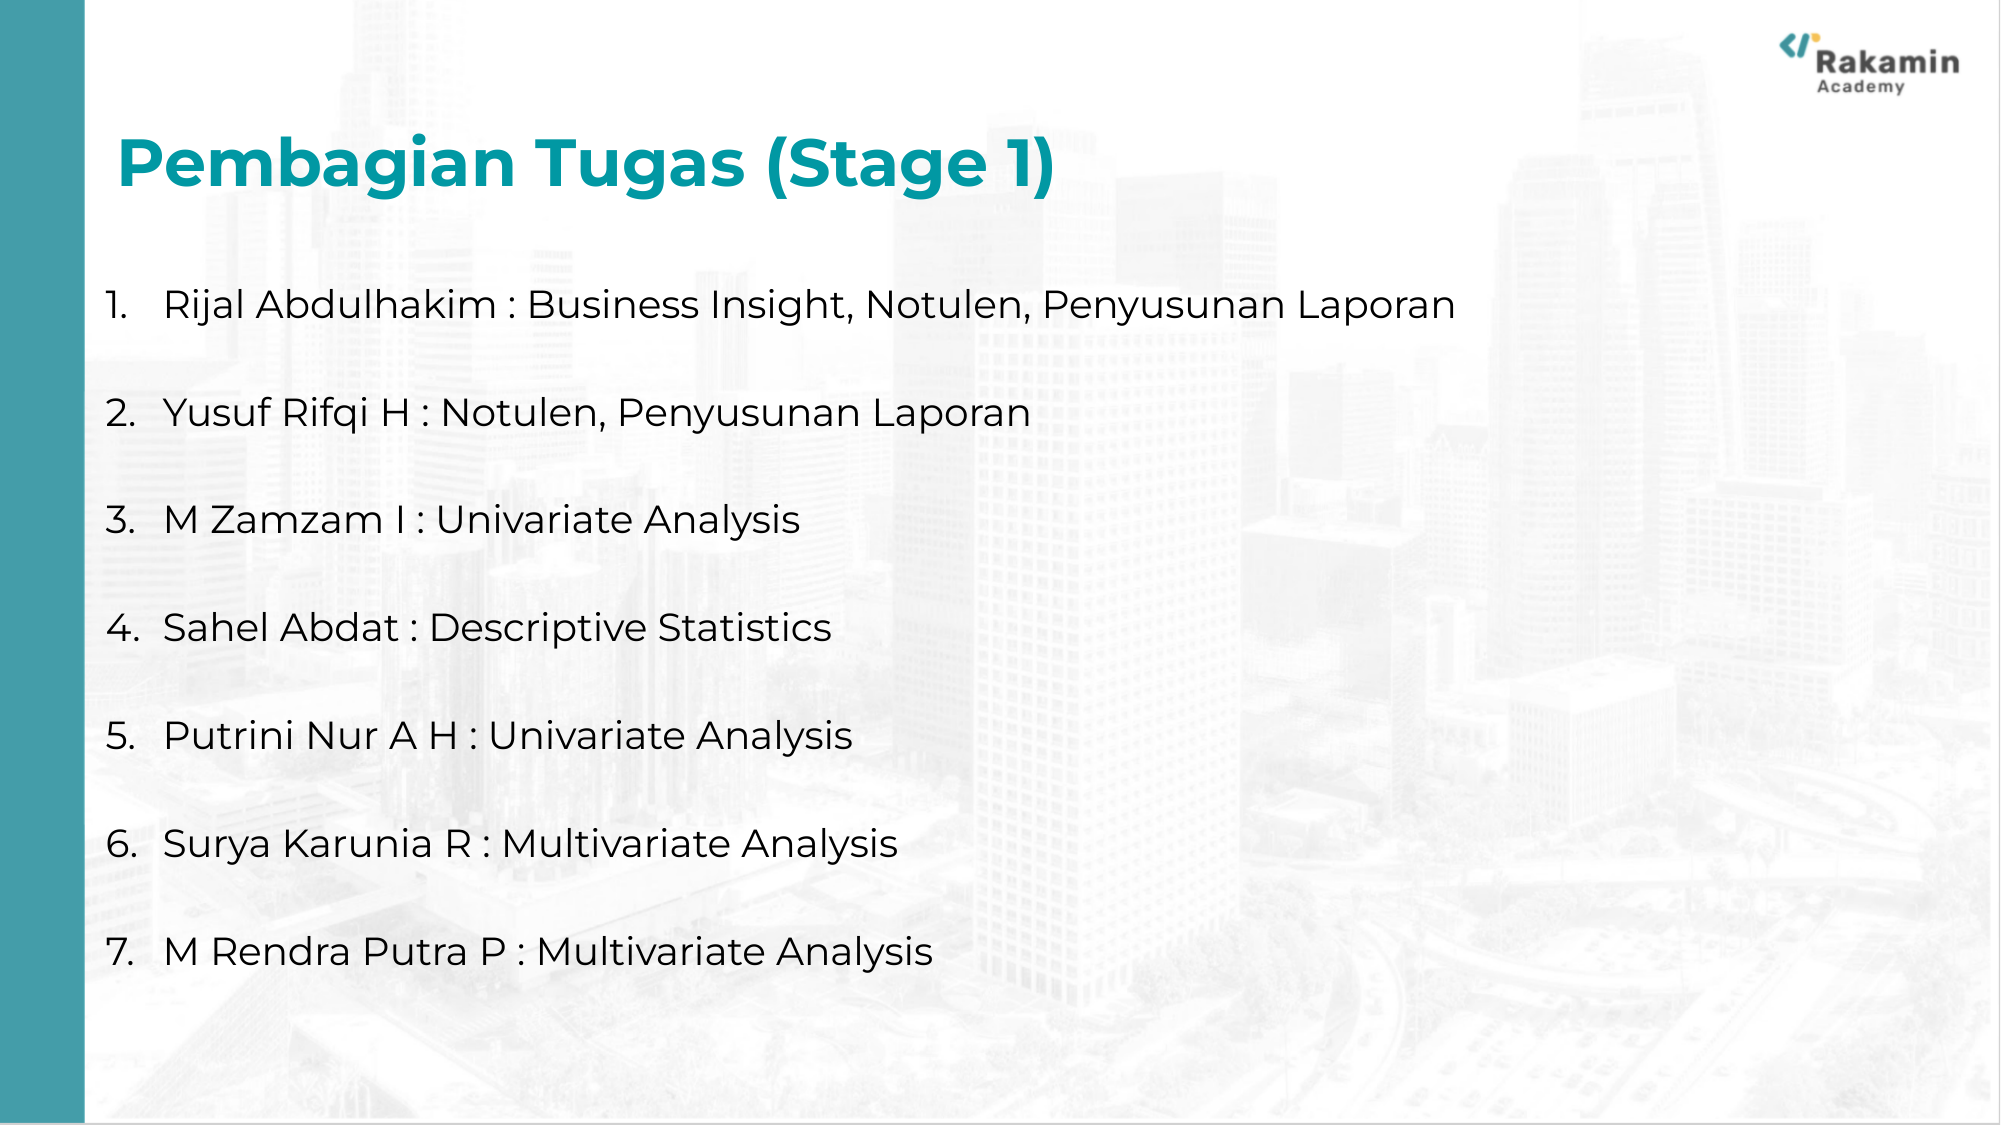

# Pembagian Tugas (Stage 1)

Rijal Abdulhakim : Business Insight, Notulen, Penyusunan Laporan

Yusuf Rifqi H : Notulen, Penyusunan Laporan

M Zamzam I : Univariate Analysis

Sahel Abdat : Descriptive Statistics

Putrini Nur A H : Univariate Analysis

Surya Karunia R : Multivariate Analysis

M Rendra Putra P : Multivariate Analysis